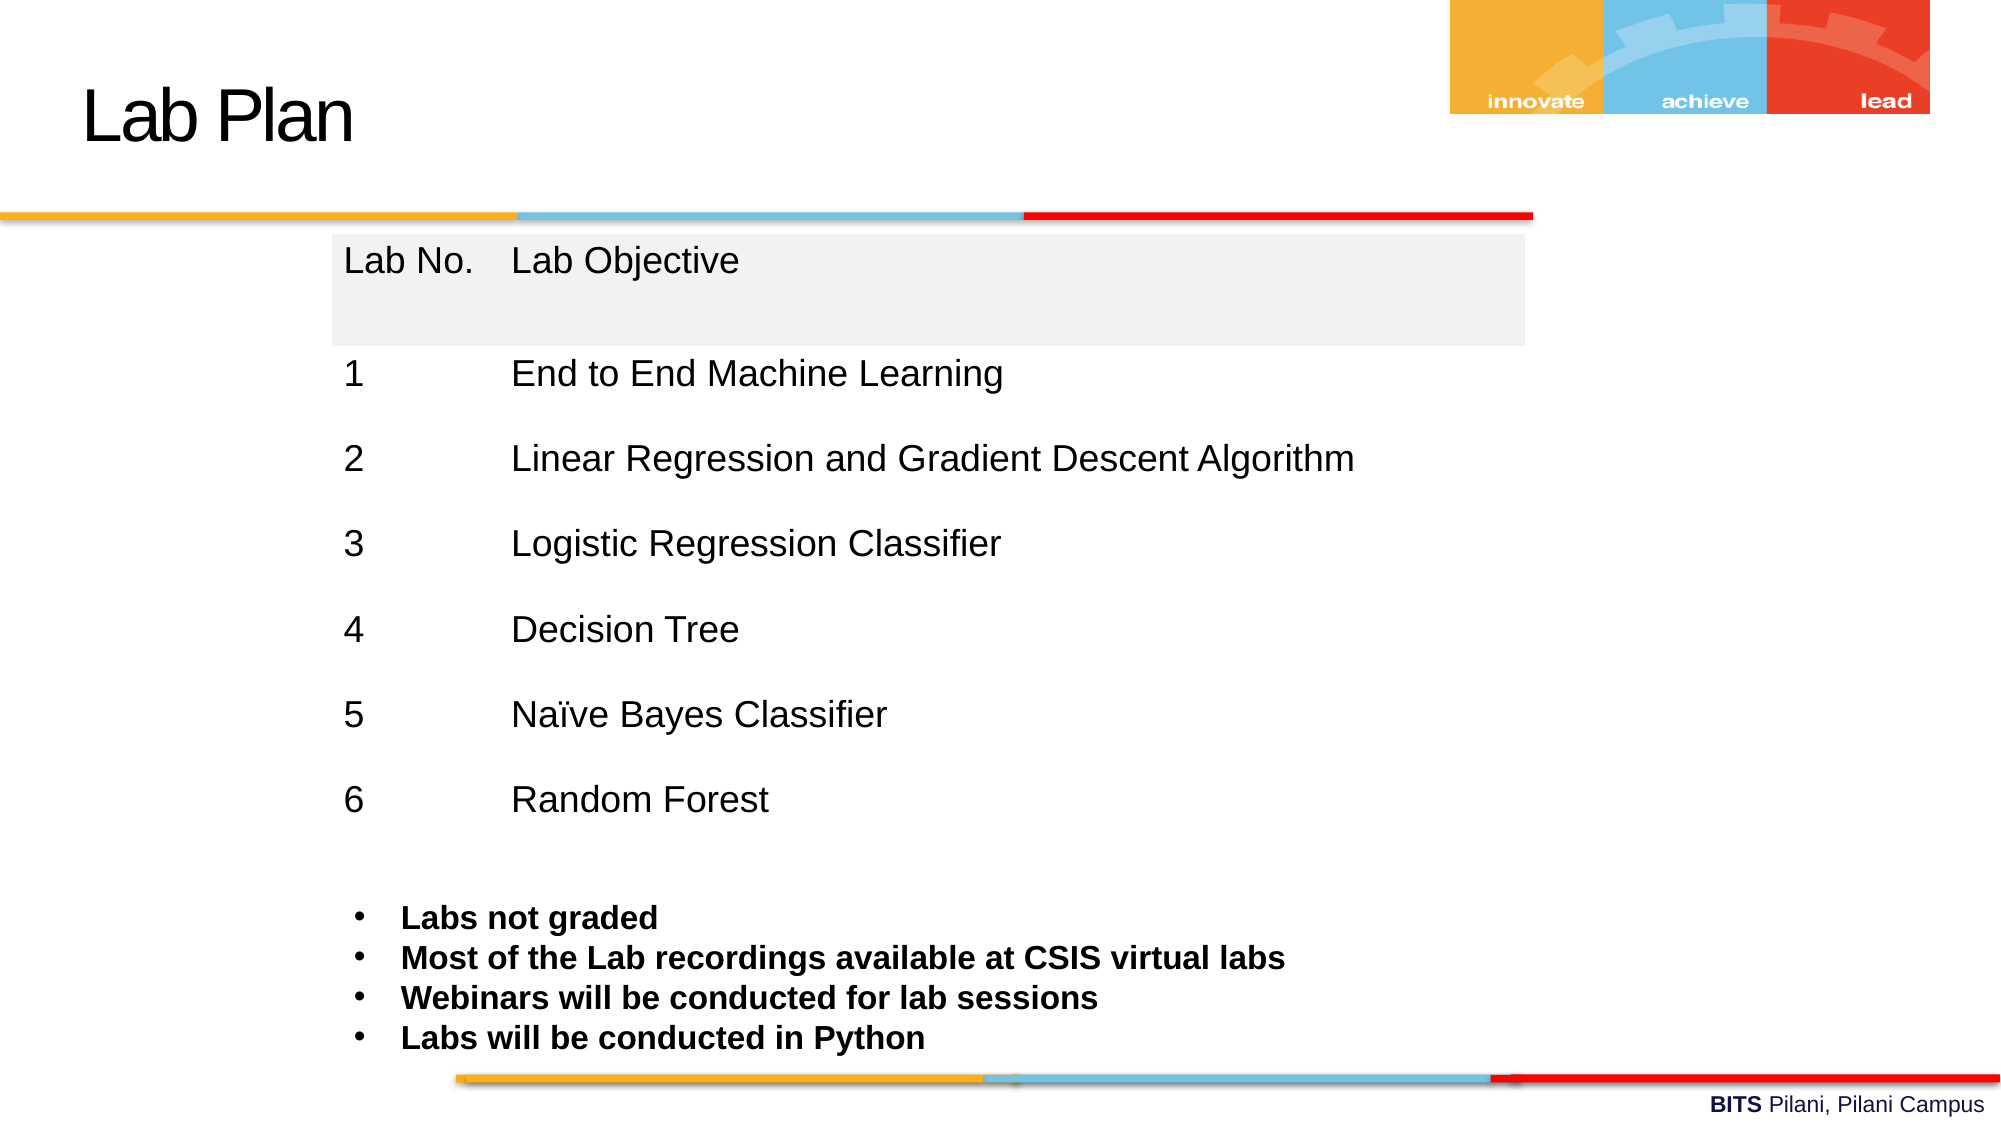

Lab Plan
| Lab No. | Lab Objective |
| --- | --- |
| 1 | End to End Machine Learning |
| 2 | Linear Regression and Gradient Descent Algorithm |
| 3 | Logistic Regression Classifier |
| 4 | Decision Tree |
| 5 | Naïve Bayes Classifier |
| 6 | Random Forest |
Labs not graded
Most of the Lab recordings available at CSIS virtual labs
Webinars will be conducted for lab sessions
Labs will be conducted in Python